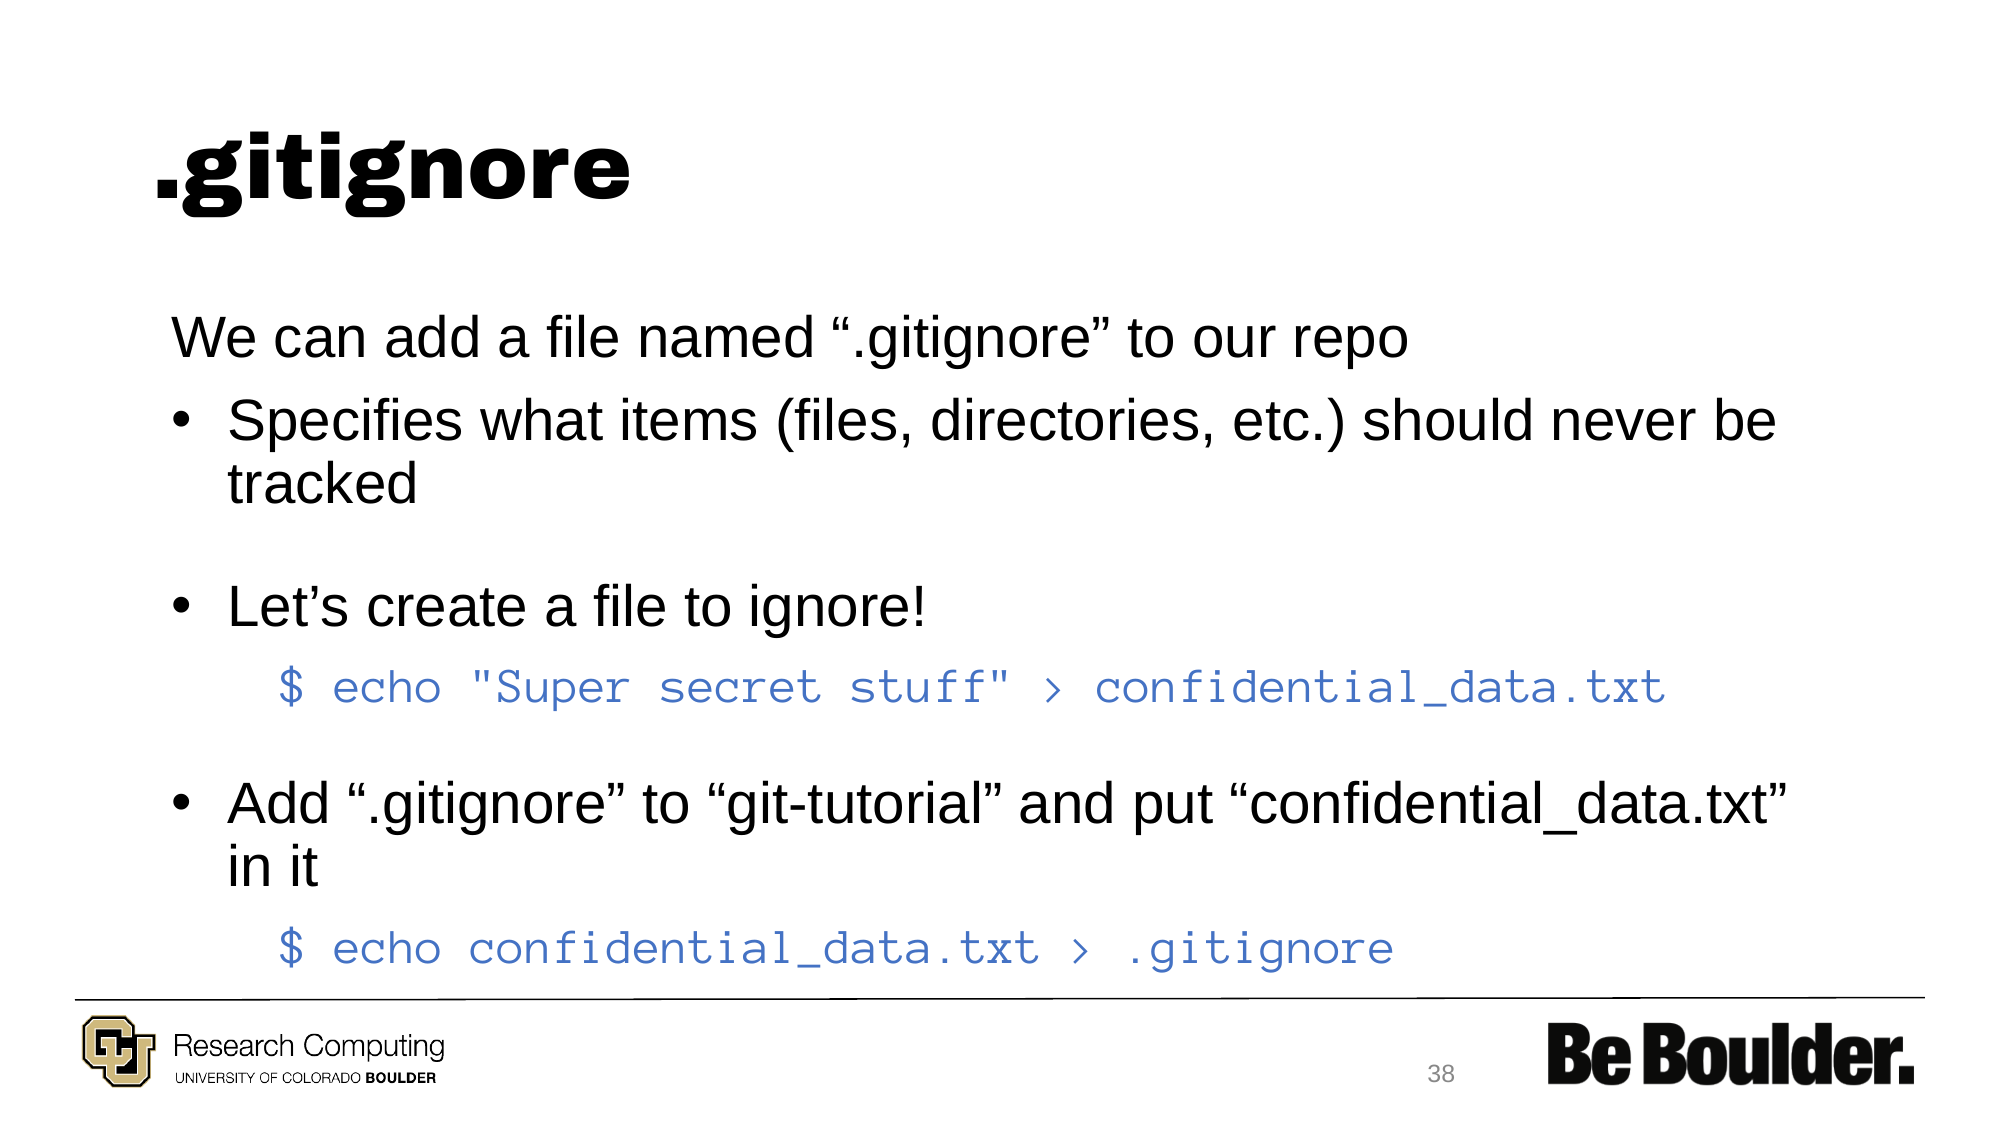

# .gitignore
We can add a file named “.gitignore” to our repo
Specifies what items (files, directories, etc.) should never be tracked

Let’s create a file to ignore!
    $ echo "Super secret stuff" > confidential_data.txt

Add “.gitignore” to “git-tutorial” and put “confidential_data.txt” in it
    $ echo confidential_data.txt > .gitignore

38